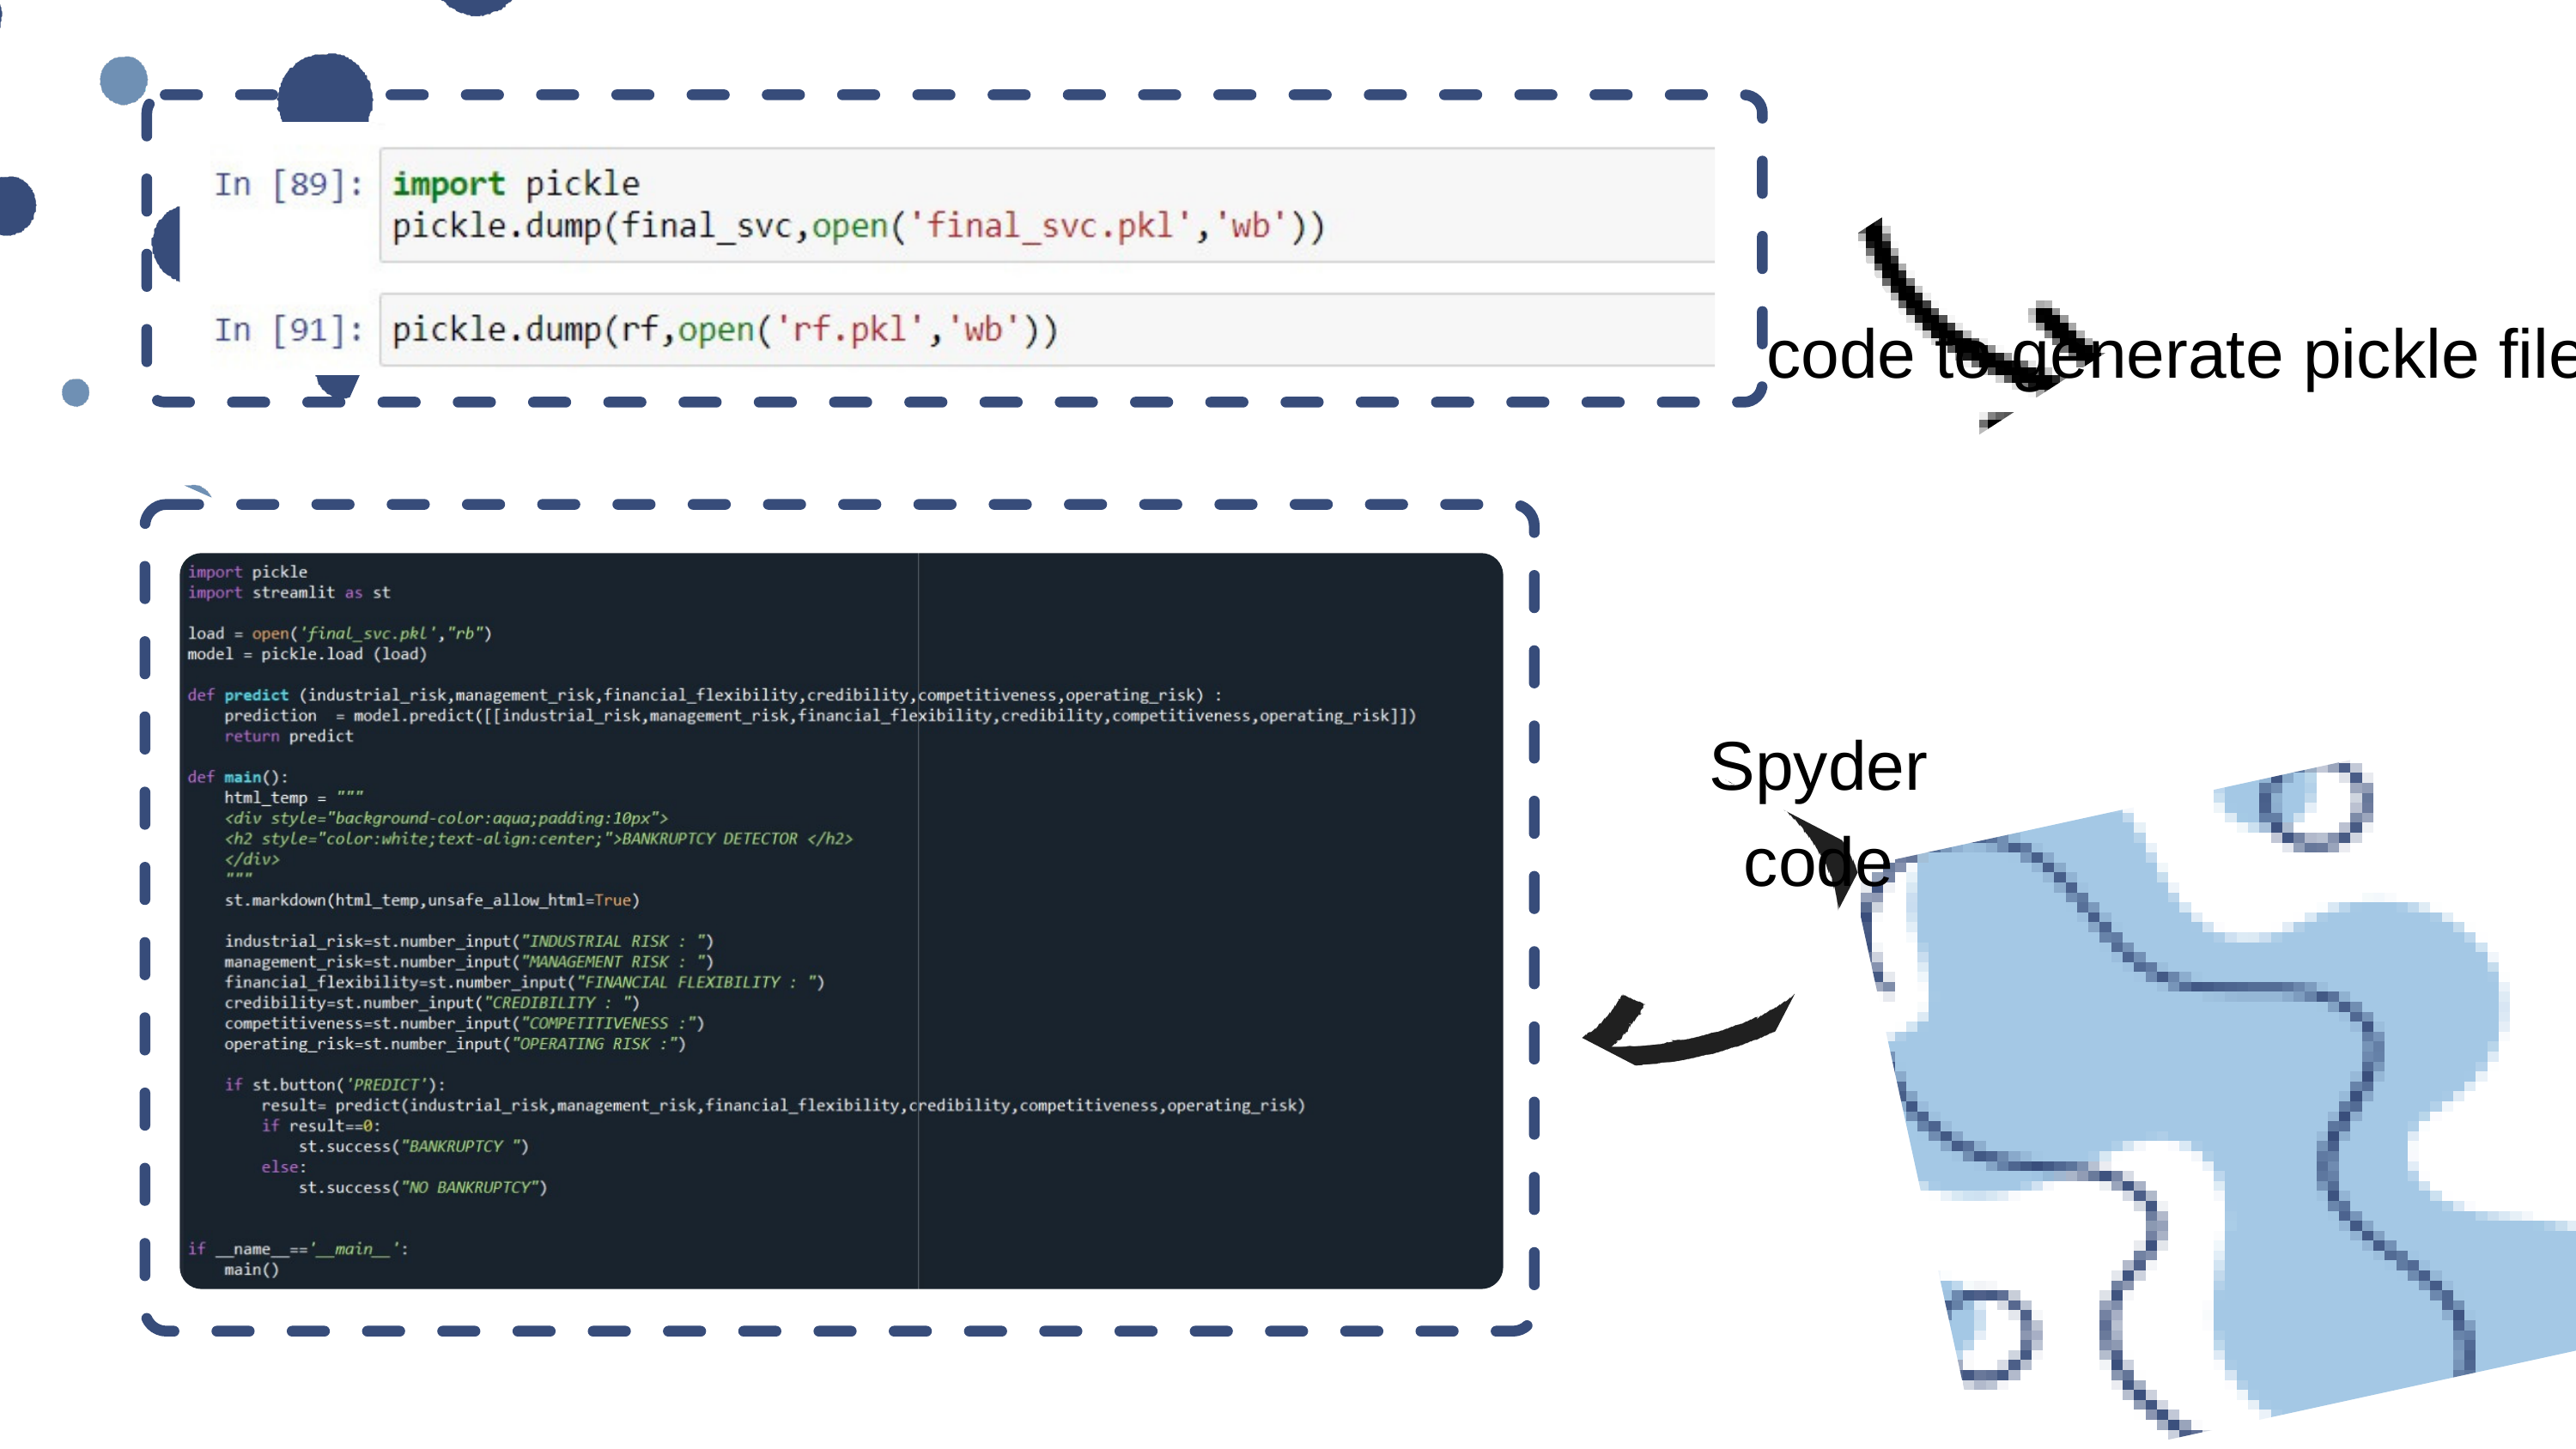

code to generate pickle file

Spyder code